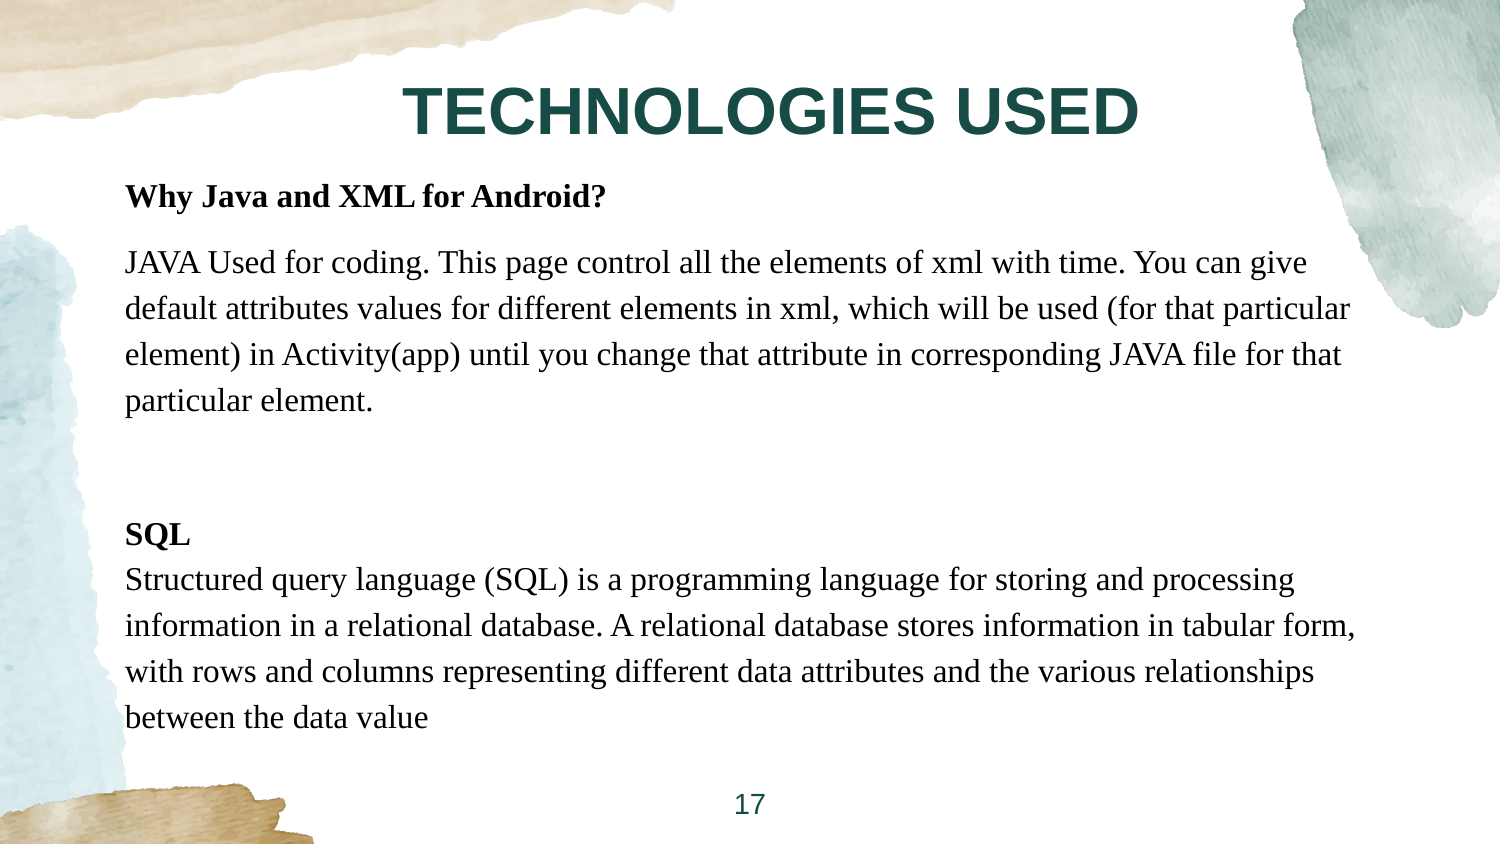

# TECHNOLOGIES USED
Why Java and XML for Android?
JAVA Used for coding. This page control all the elements of xml with time. You can give default attributes values for different elements in xml, which will be used (for that particular element) in Activity(app) until you change that attribute in corresponding JAVA file for that particular element.

SQL
Structured query language (SQL) is a programming language for storing and processing information in a relational database. A relational database stores information in tabular form, with rows and columns representing different data attributes and the various relationships between the data value

17